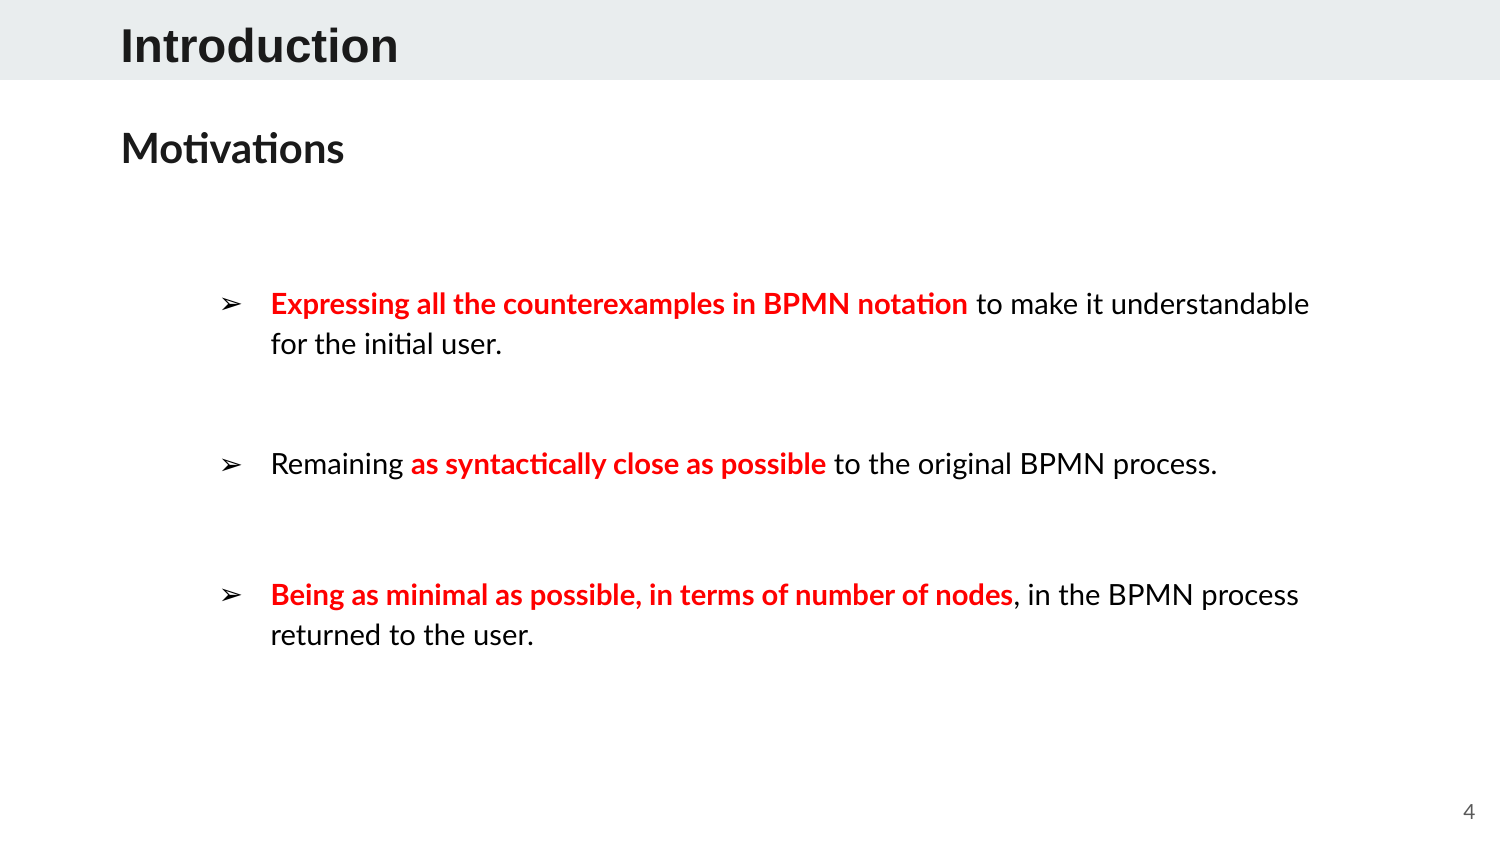

# Introduction
Motivations

Expressing all the counterexamples in BPMN notation to make it understandable for the initial user.
Remaining as syntactically close as possible to the original BPMN process.

Being as minimal as possible, in terms of number of nodes, in the BPMN process returned to the user.
4